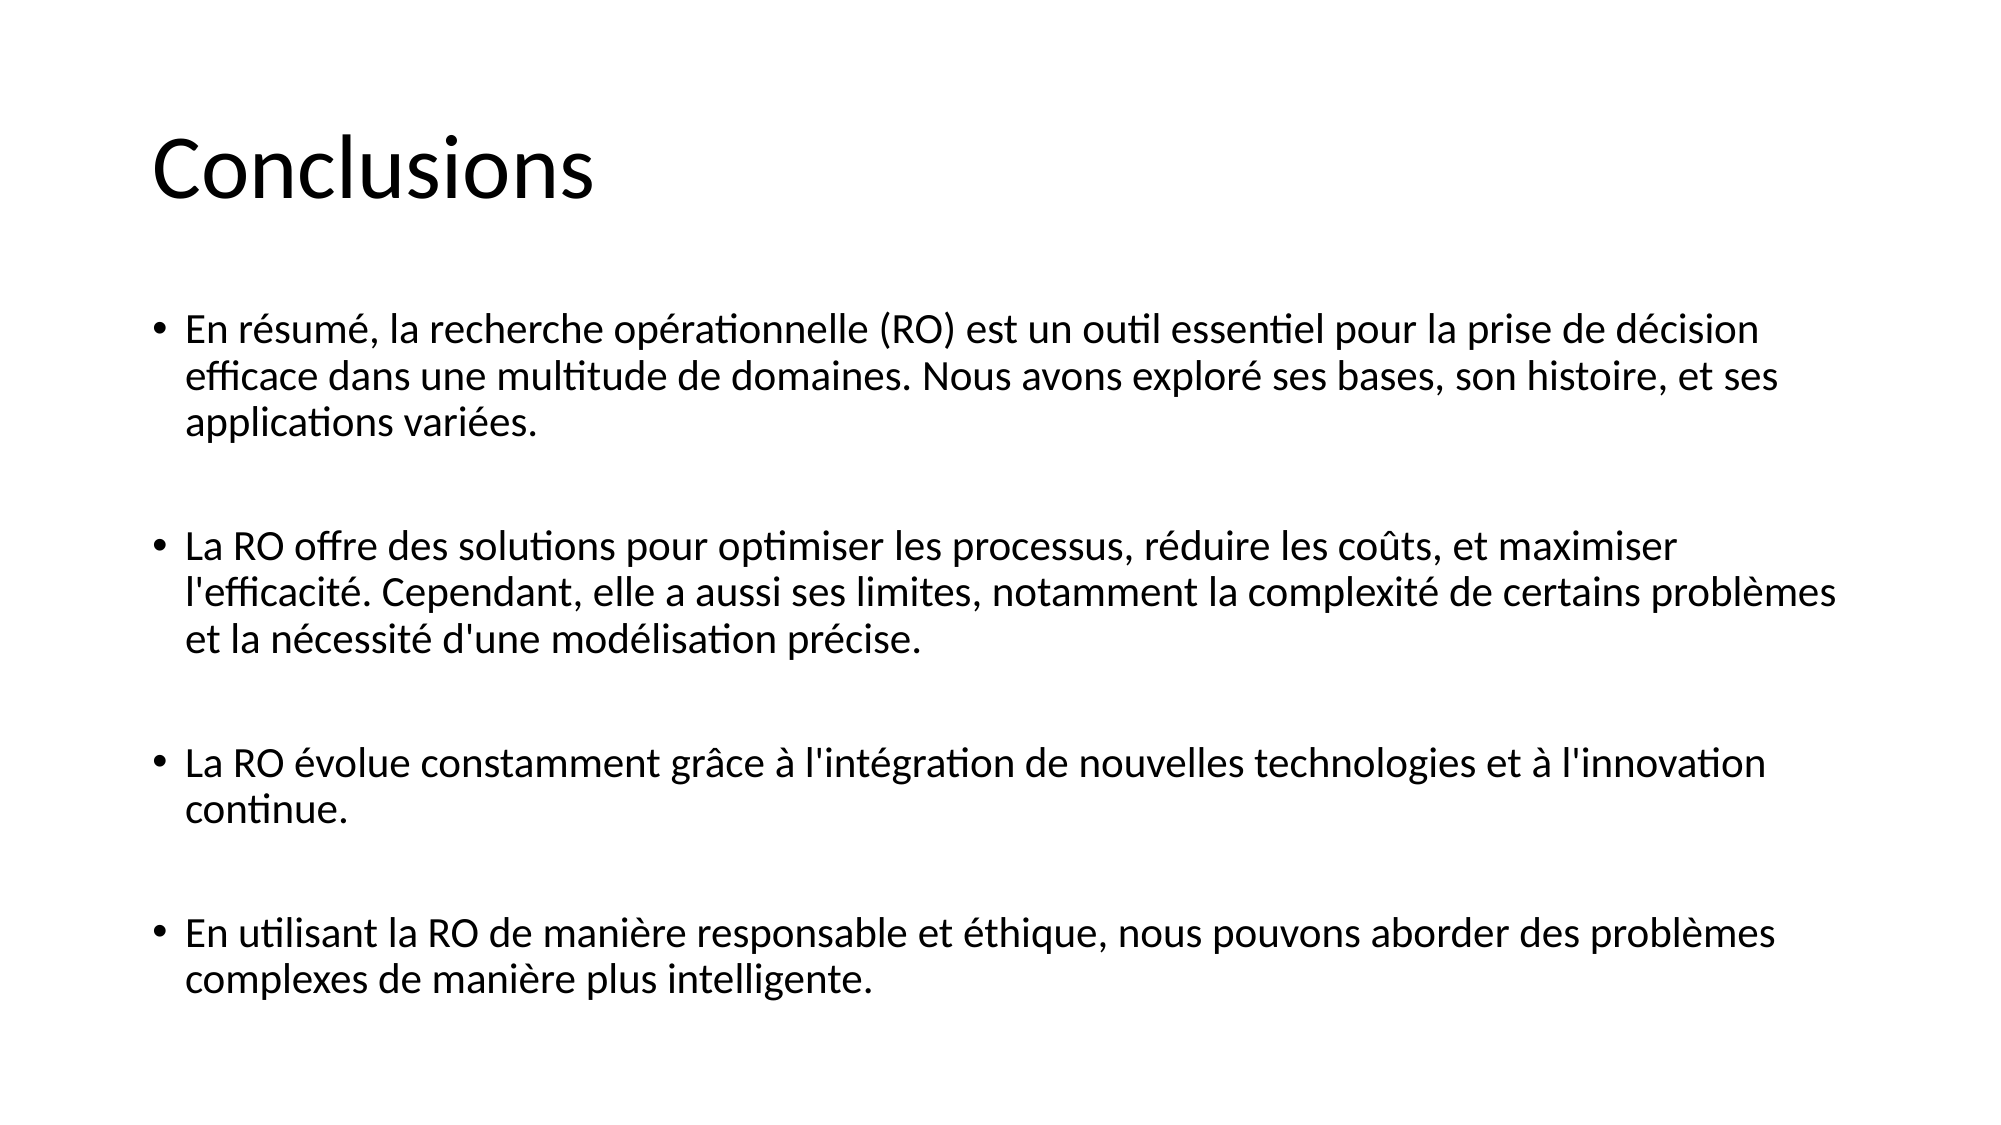

# Conclusions
En résumé, la recherche opérationnelle (RO) est un outil essentiel pour la prise de décision efficace dans une multitude de domaines. Nous avons exploré ses bases, son histoire, et ses applications variées.

La RO offre des solutions pour optimiser les processus, réduire les coûts, et maximiser l'efficacité. Cependant, elle a aussi ses limites, notamment la complexité de certains problèmes et la nécessité d'une modélisation précise.

La RO évolue constamment grâce à l'intégration de nouvelles technologies et à l'innovation continue.

En utilisant la RO de manière responsable et éthique, nous pouvons aborder des problèmes complexes de manière plus intelligente.